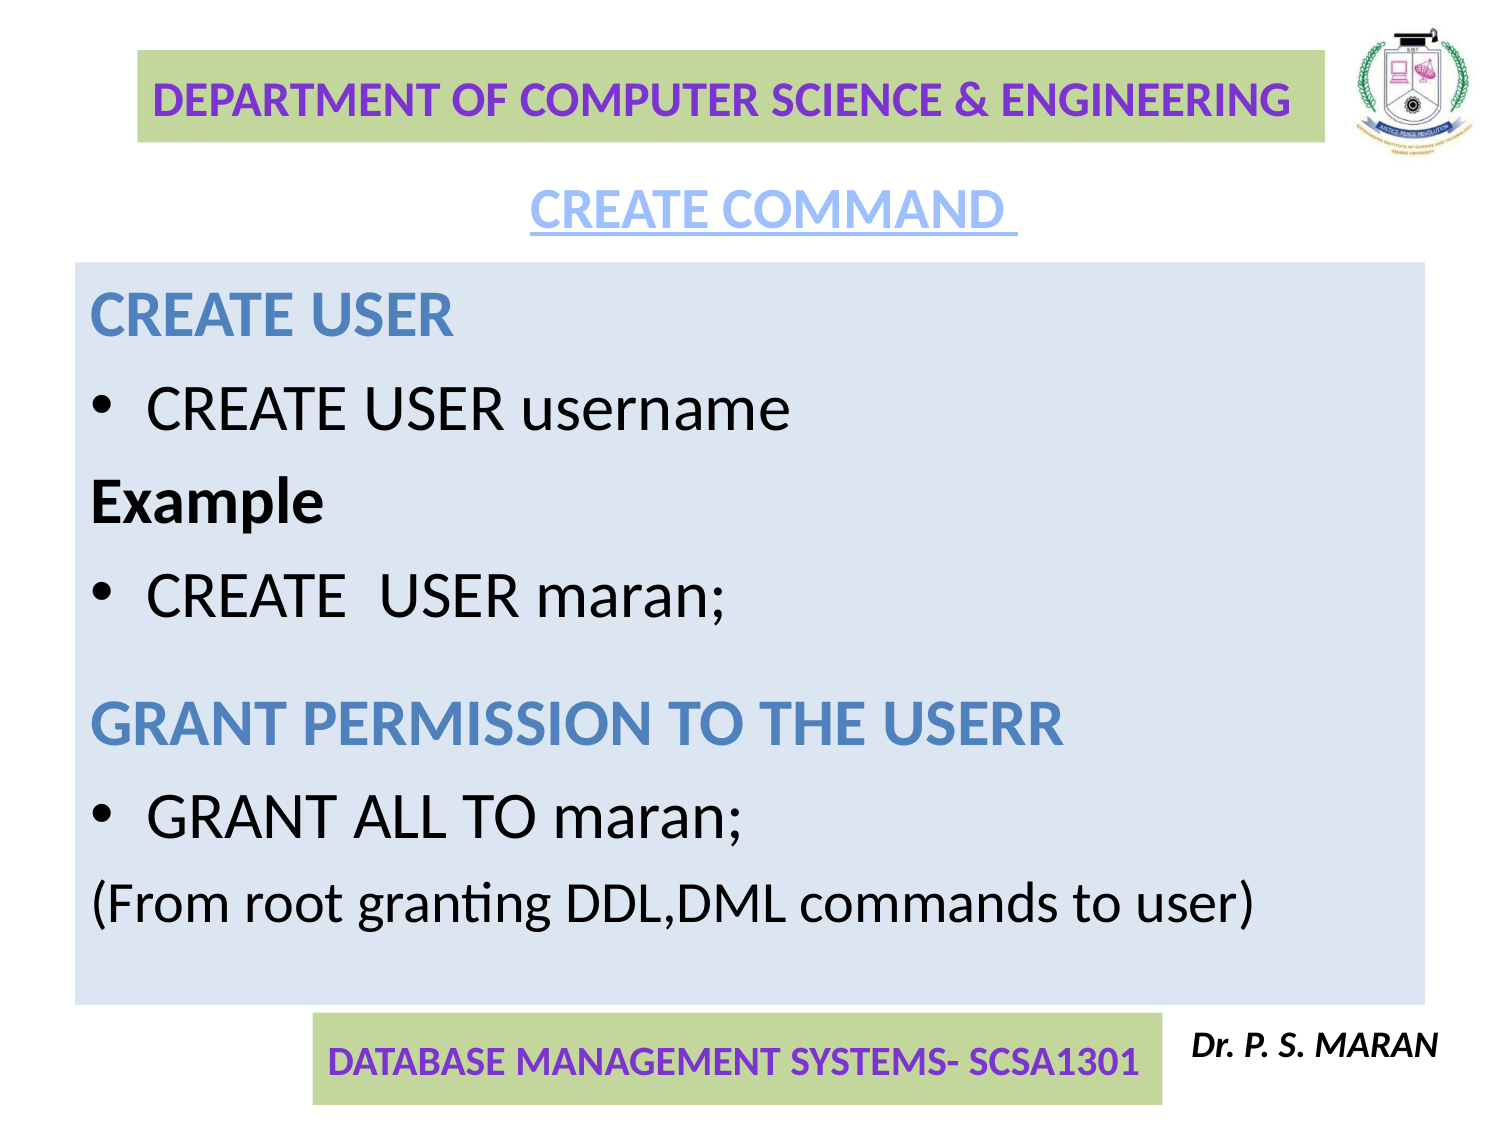

CREATE COMMAND
CREATE USER
CREATE USER username
Example
CREATE  USER maran;

GRANT PERMISSION TO THE USERR
GRANT ALL TO maran;
(From root granting DDL,DML commands to user)